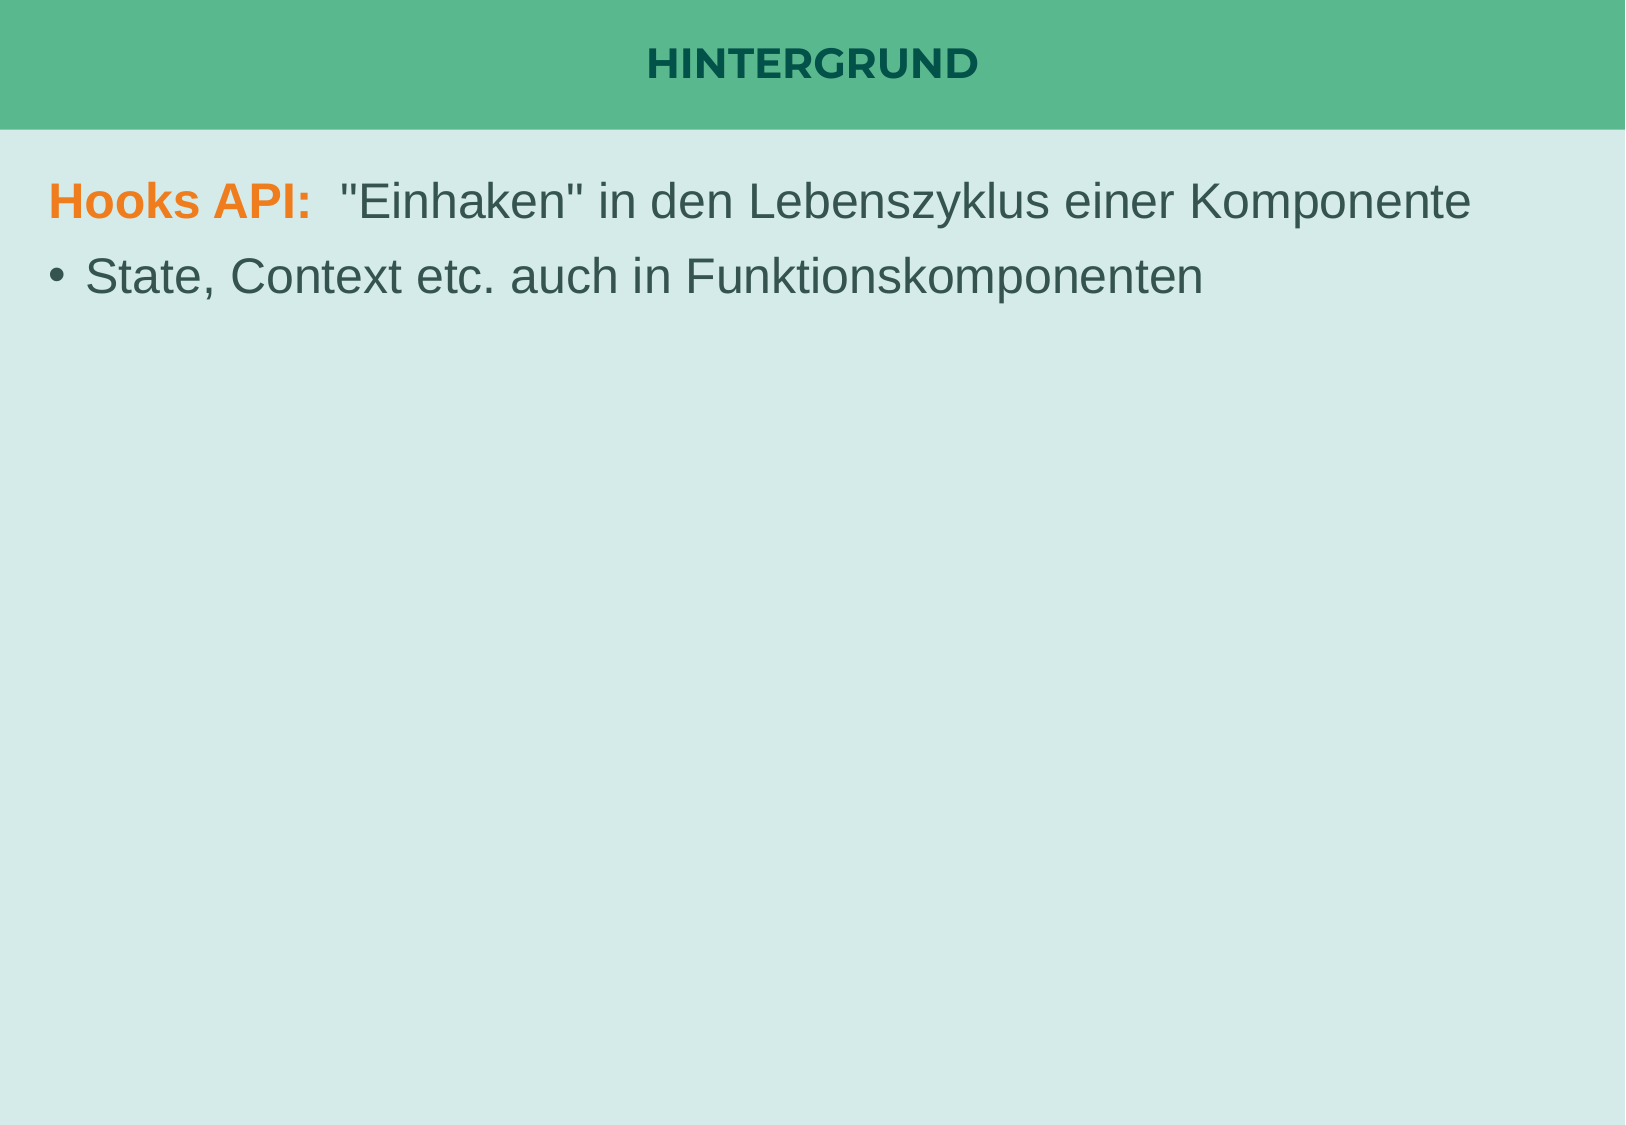

# Hintergrund
Hooks API:  "Einhaken" in den Lebenszyklus einer Komponente
State, Context etc. auch in Funktionskomponenten